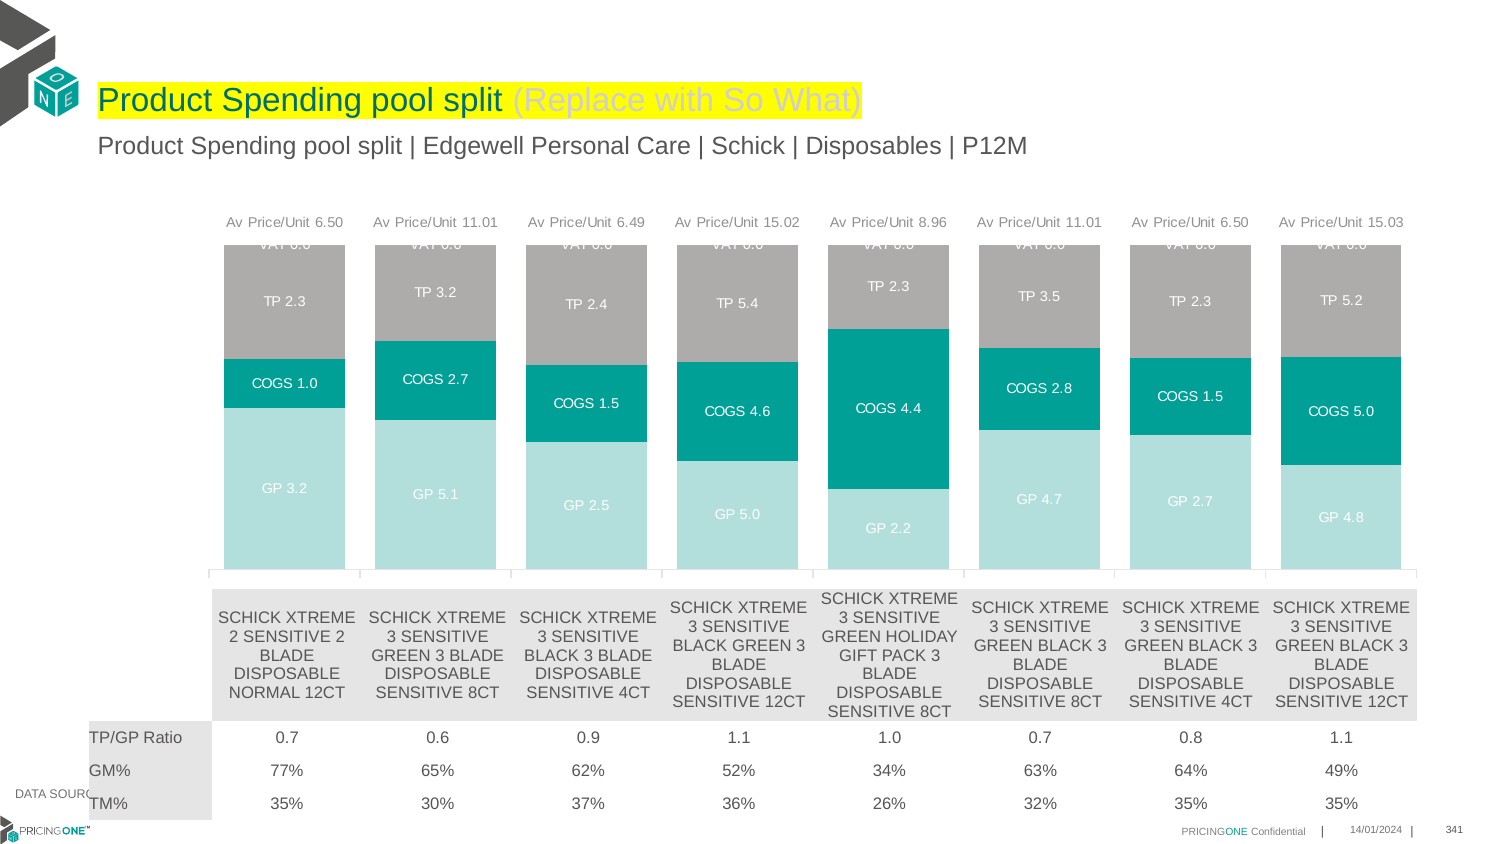

# Product Spending pool split (Replace with So What)
Product Spending pool split | Edgewell Personal Care | Schick | Disposables | P12M

### Chart

| Category | GP | COGS | TP | VAT |
|---|---|---|---|---|
| Av Price/Unit 6.50 | 3.233711386309951 | 0.9783532936787319 | 2.285114535560834 | 0.0 |
| Av Price/Unit 11.01 | 5.054899165457547 | 2.704414323310152 | 3.247973158553058 | 0.0 |
| Av Price/Unit 6.49 | 2.542119626734359 | 1.5464536791312902 | 2.403455607478132 | 0.0 |
| Av Price/Unit 15.02 | 5.02659039075498 | 4.5703 | 5.42089618038381 | 0.0 |
| Av Price/Unit 8.96 | 2.2291999999999996 | 4.399799999999999 | 2.335967770032089 | 0.0 |
| Av Price/Unit 11.01 | 4.7177 | 2.7761000000000005 | 3.516074412807976 | 0.0 |
| Av Price/Unit 6.50 | 2.6842 | 1.5422000000000002 | 2.2714615812527894 | 0.0 |
| Av Price/Unit 15.03 | 4.8102 | 5.0165 | 5.202127189632096 | 0.0 |
|  | SCHICK XTREME 2 SENSITIVE 2 BLADE DISPOSABLE NORMAL 12CT | SCHICK XTREME 3 SENSITIVE GREEN 3 BLADE DISPOSABLE SENSITIVE 8CT | SCHICK XTREME 3 SENSITIVE BLACK 3 BLADE DISPOSABLE SENSITIVE 4CT | SCHICK XTREME 3 SENSITIVE BLACK GREEN 3 BLADE DISPOSABLE SENSITIVE 12CT | SCHICK XTREME 3 SENSITIVE GREEN HOLIDAY GIFT PACK 3 BLADE DISPOSABLE SENSITIVE 8CT | SCHICK XTREME 3 SENSITIVE GREEN BLACK 3 BLADE DISPOSABLE SENSITIVE 8CT | SCHICK XTREME 3 SENSITIVE GREEN BLACK 3 BLADE DISPOSABLE SENSITIVE 4CT | SCHICK XTREME 3 SENSITIVE GREEN BLACK 3 BLADE DISPOSABLE SENSITIVE 12CT |
| --- | --- | --- | --- | --- | --- | --- | --- | --- |
| TP/GP Ratio | 0.7 | 0.6 | 0.9 | 1.1 | 1.0 | 0.7 | 0.8 | 1.1 |
| GM% | 77% | 65% | 62% | 52% | 34% | 63% | 64% | 49% |
| TM% | 35% | 30% | 37% | 36% | 26% | 32% | 35% | 35% |
DATA SOURCE: Client P&L

14/01/2024
341